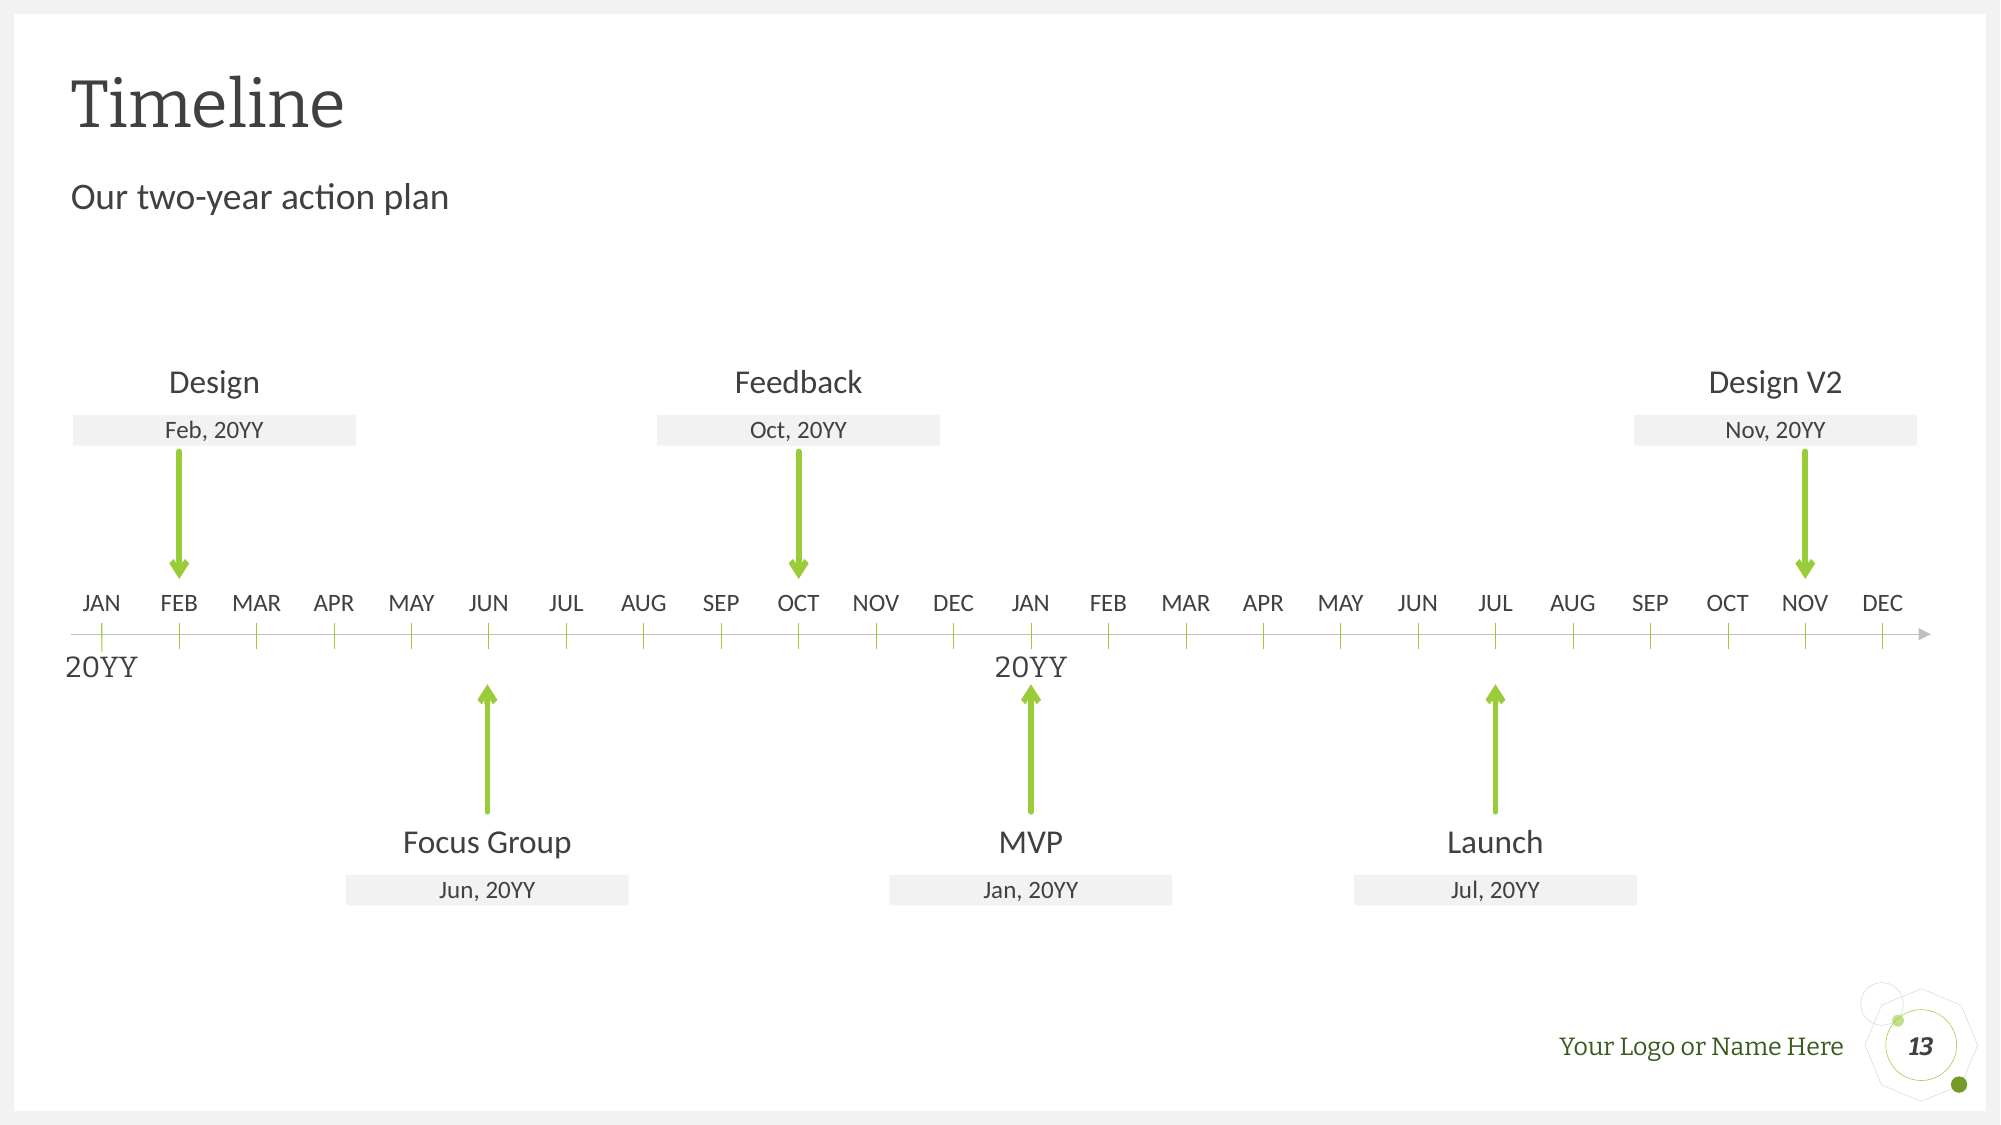

# Timeline
Our two-year action plan

Design
Feedback
Design V2
Oct, 20YY
Nov, 20YY
Feb, 20YY
JAN
FEB
MAR
APR
MAY
JUN
JUL
AUG
SEP
OCT
NOV
DEC
JAN
FEB
MAR
APR
MAY
JUN
JUL
AUG
SEP
OCT
NOV
DEC
20YY
20YY
Focus Group
MVP
Launch
Jun, 20YY
Jan, 20YY
Jul, 20YY
13